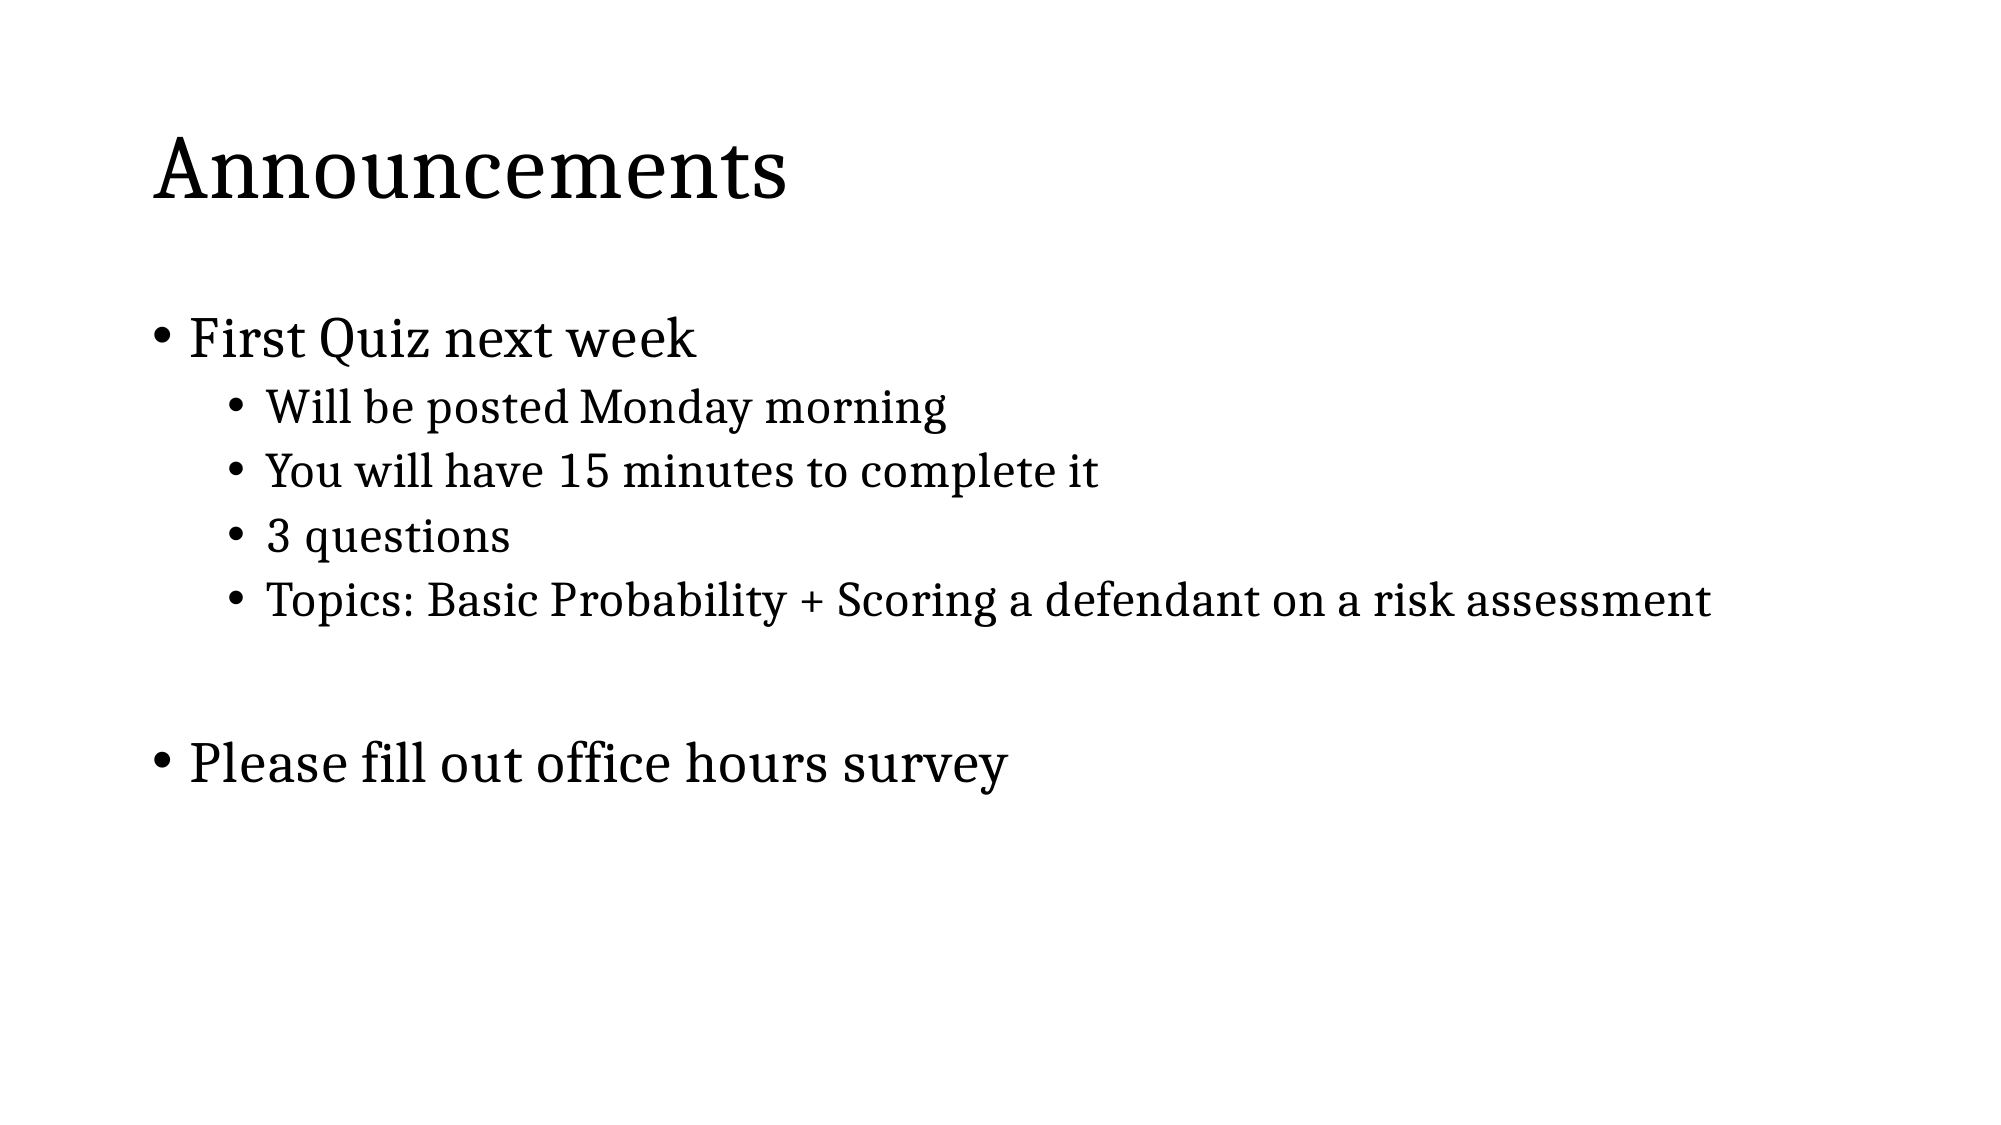

# Announcements
First Quiz next week
Will be posted Monday morning
You will have 15 minutes to complete it
3 questions
Topics: Basic Probability + Scoring a defendant on a risk assessment

Please fill out office hours survey